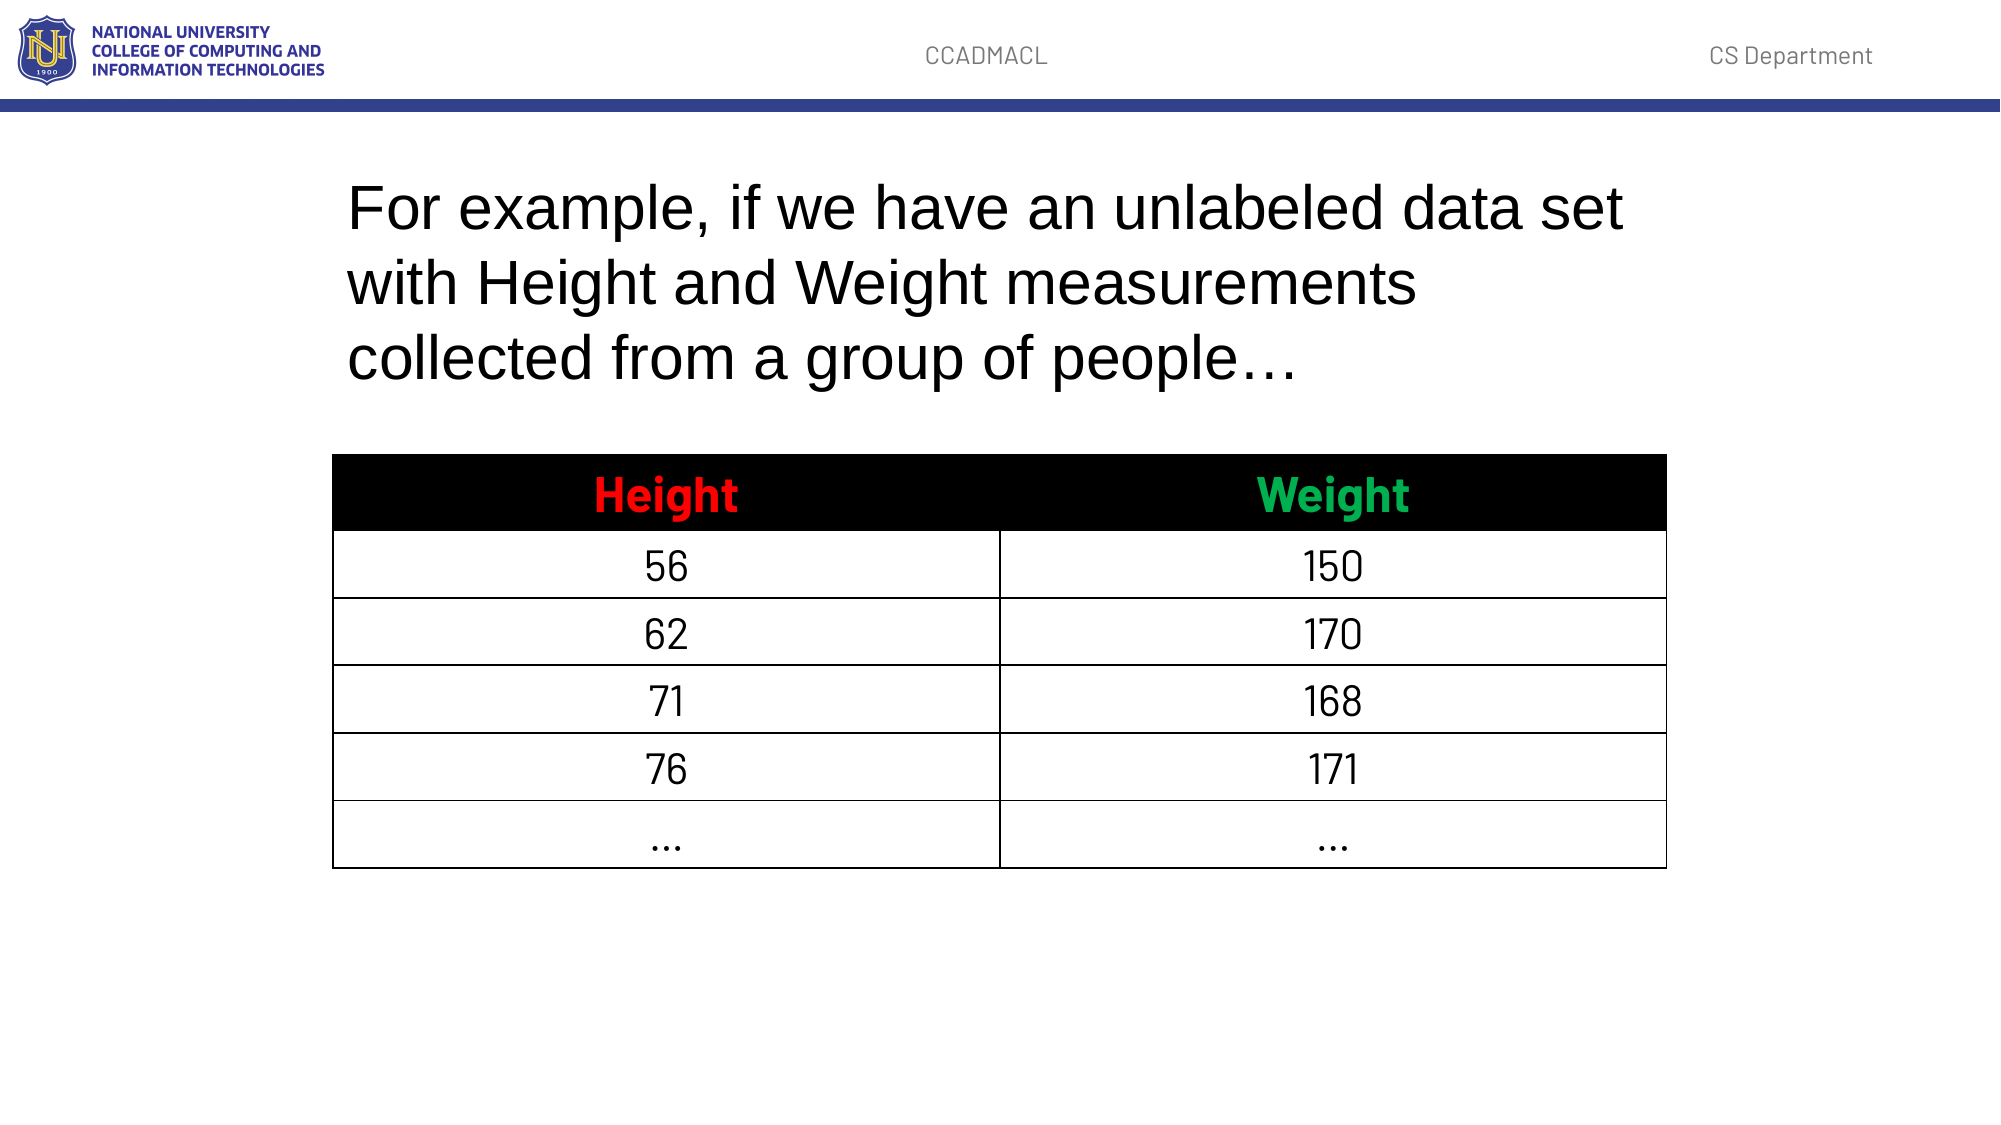

For example, if we have an unlabeled data set with Height and Weight measurements collected from a group of people…
| Height | Weight |
| --- | --- |
| 56 | 150 |
| 62 | 170 |
| 71 | 168 |
| 76 | 171 |
| … | … |